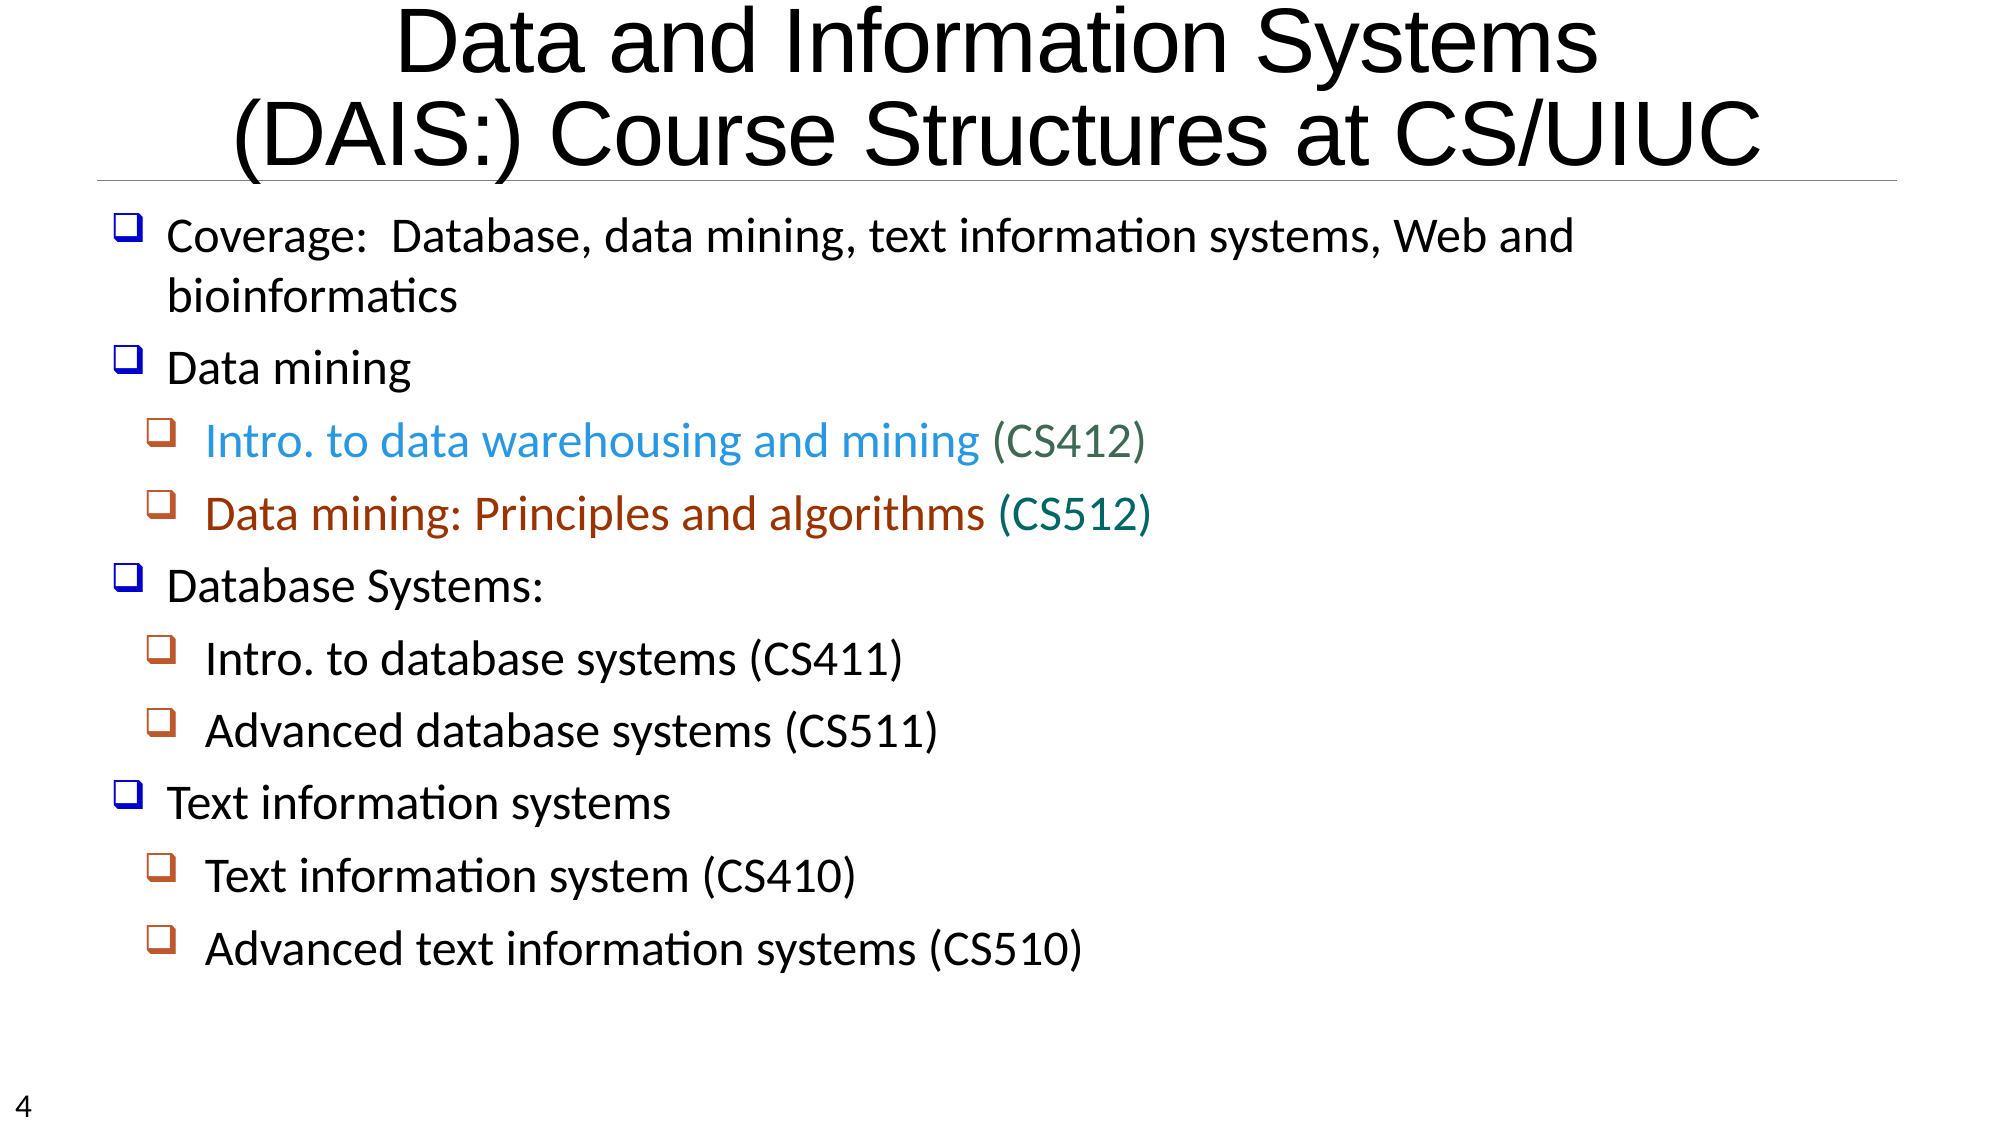

# Data and Information Systems (DAIS:) Course Structures at CS/UIUC
Coverage:  Database, data mining, text information systems, Web and bioinformatics
Data mining
Intro. to data warehousing and mining (CS412)
Data mining: Principles and algorithms (CS512)
Database Systems:
Intro. to database systems (CS411)
Advanced database systems (CS511)
Text information systems
Text information system (CS410)
Advanced text information systems (CS510)